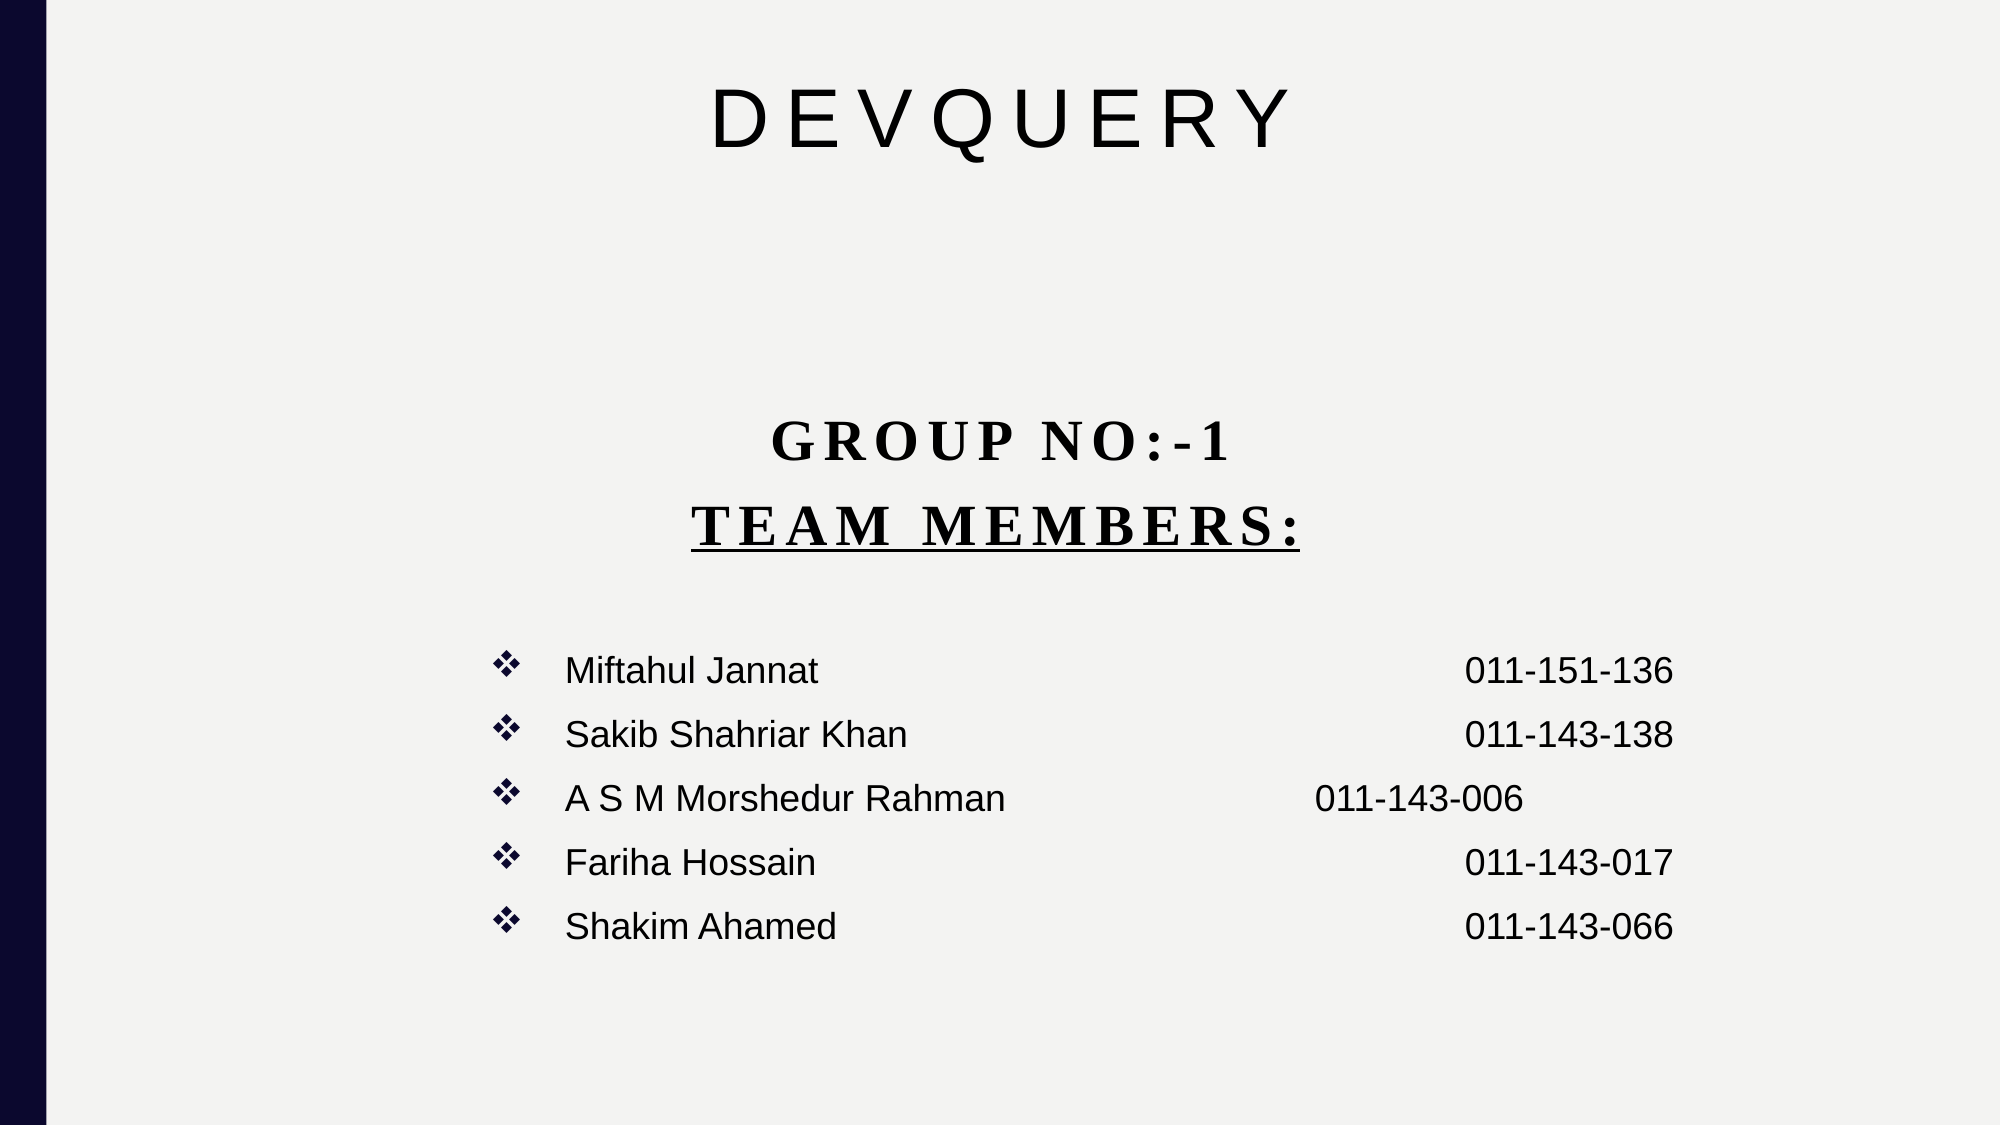

# Devquery
GROUP NO:-1
Team members:
Miftahul Jannat					011-151-136
Sakib Shahriar Khan				011-143-138
A S M Morshedur Rahman			011-143-006
Fariha Hossain					011-143-017
Shakim Ahamed					011-143-066